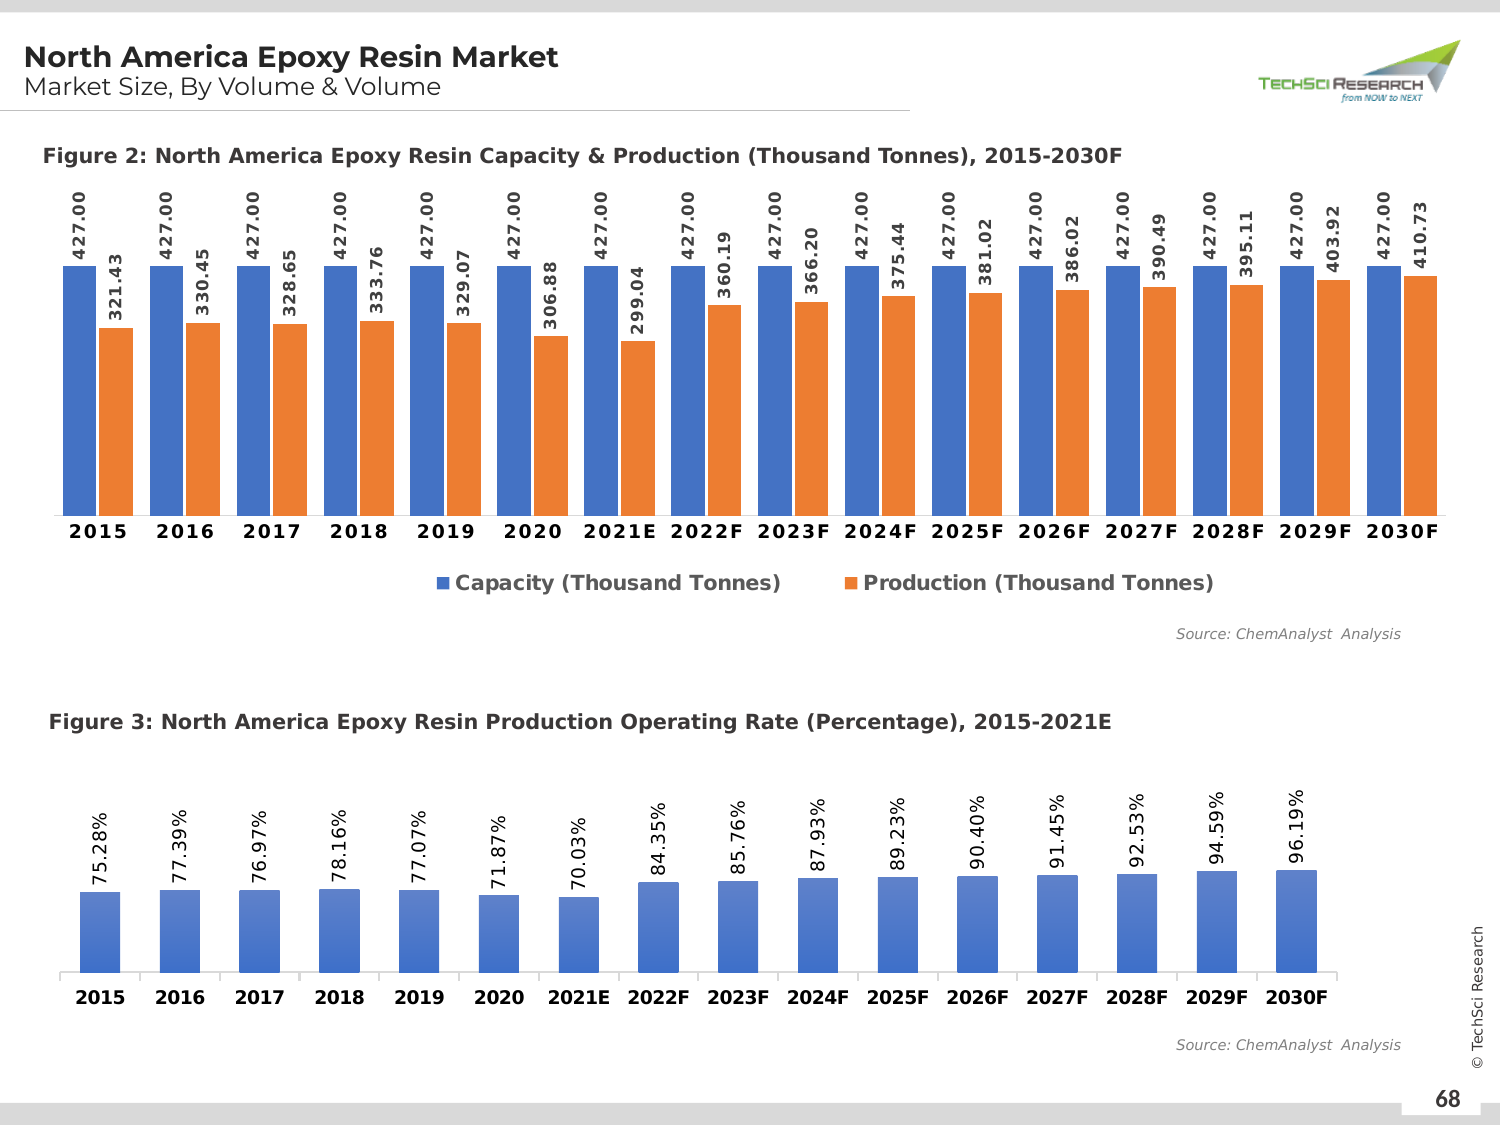

North America Epoxy Resin Market
Market Size, By Volume & Volume
Figure 2: North America Epoxy Resin Capacity & Production (Thousand Tonnes), 2015-2030F

### Chart

| Category | Capacity (Thousand Tonnes) | Production (Thousand Tonnes) |
|---|---|---|
| 2015 | 427.0 | 321.43470588235294 |
| 2016 | 427.0 | 330.4505882352941 |
| 2017 | 427.0 | 328.65 |
| 2018 | 427.0 | 333.7583529411765 |
| 2019 | 427.0 | 329.07 |
| 2020 | 427.0 | 306.88 |
| 2021E | 427.0 | 299.04 |
| 2022F | 427.0 | 360.19336898395727 |
| 2023F | 427.0 | 366.2021000000001 |
| 2024F | 427.0 | 375.4418 |
| 2025F | 427.0 | 381.0212 |
| 2026F | 427.0 | 386.02279999999996 |
| 2027F | 427.0 | 390.48920000000004 |
| 2028F | 427.0 | 395.1055999999999 |
| 2029F | 427.0 | 403.9166 |
| 2030F | 427.0 | 410.73249999999996 |
Source: ChemAnalyst  Analysis
Figure 3: North America Epoxy Resin Production Operating Rate (Percentage), 2015-2021E

### Chart

| Category | Value (USD Billion) |
|---|---|
| 2015 | 0.7527744868439179 |
| 2016 | 0.7738889654222344 |
| 2017 | 0.769672131147541 |
| 2018 | 0.781635486981678 |
| 2019 | 0.770655737704918 |
| 2020 | 0.718688524590164 |
| 2021E | 0.700327868852459 |
| 2022F | 0.8435441896579795 |
| 2023F | 0.8576161592505857 |
| 2024F | 0.8792548009367681 |
| 2025F | 0.8923213114754099 |
| 2026F | 0.9040346604215456 |
| 2027F | 0.9144946135831382 |
| 2028F | 0.9253058548009366 |
| 2029F | 0.9459405152224825 |
| 2030F | 0.9619028103044496 |
Source: ChemAnalyst  Analysis